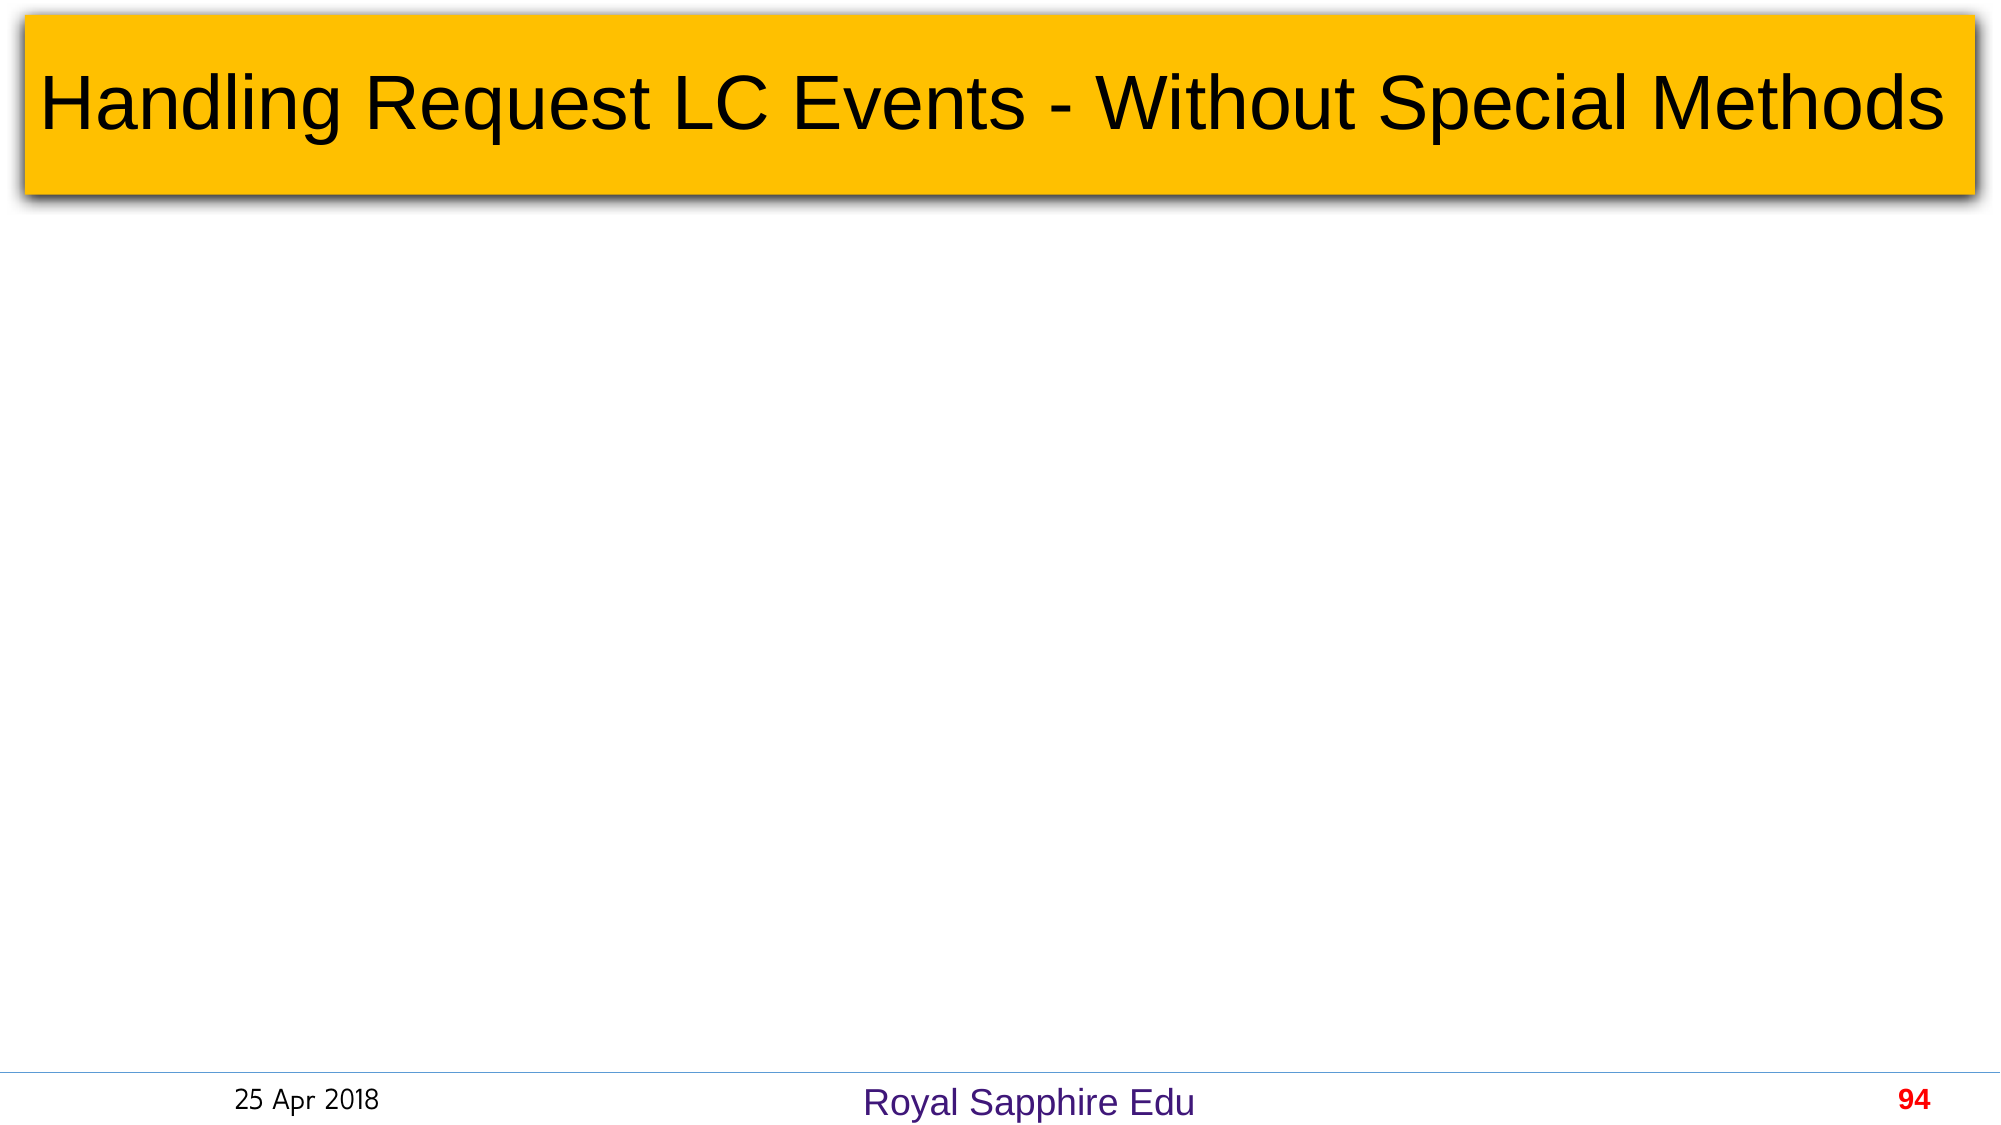

# Handling Request LC Events - Without Special Methods

25 Apr 2018
94